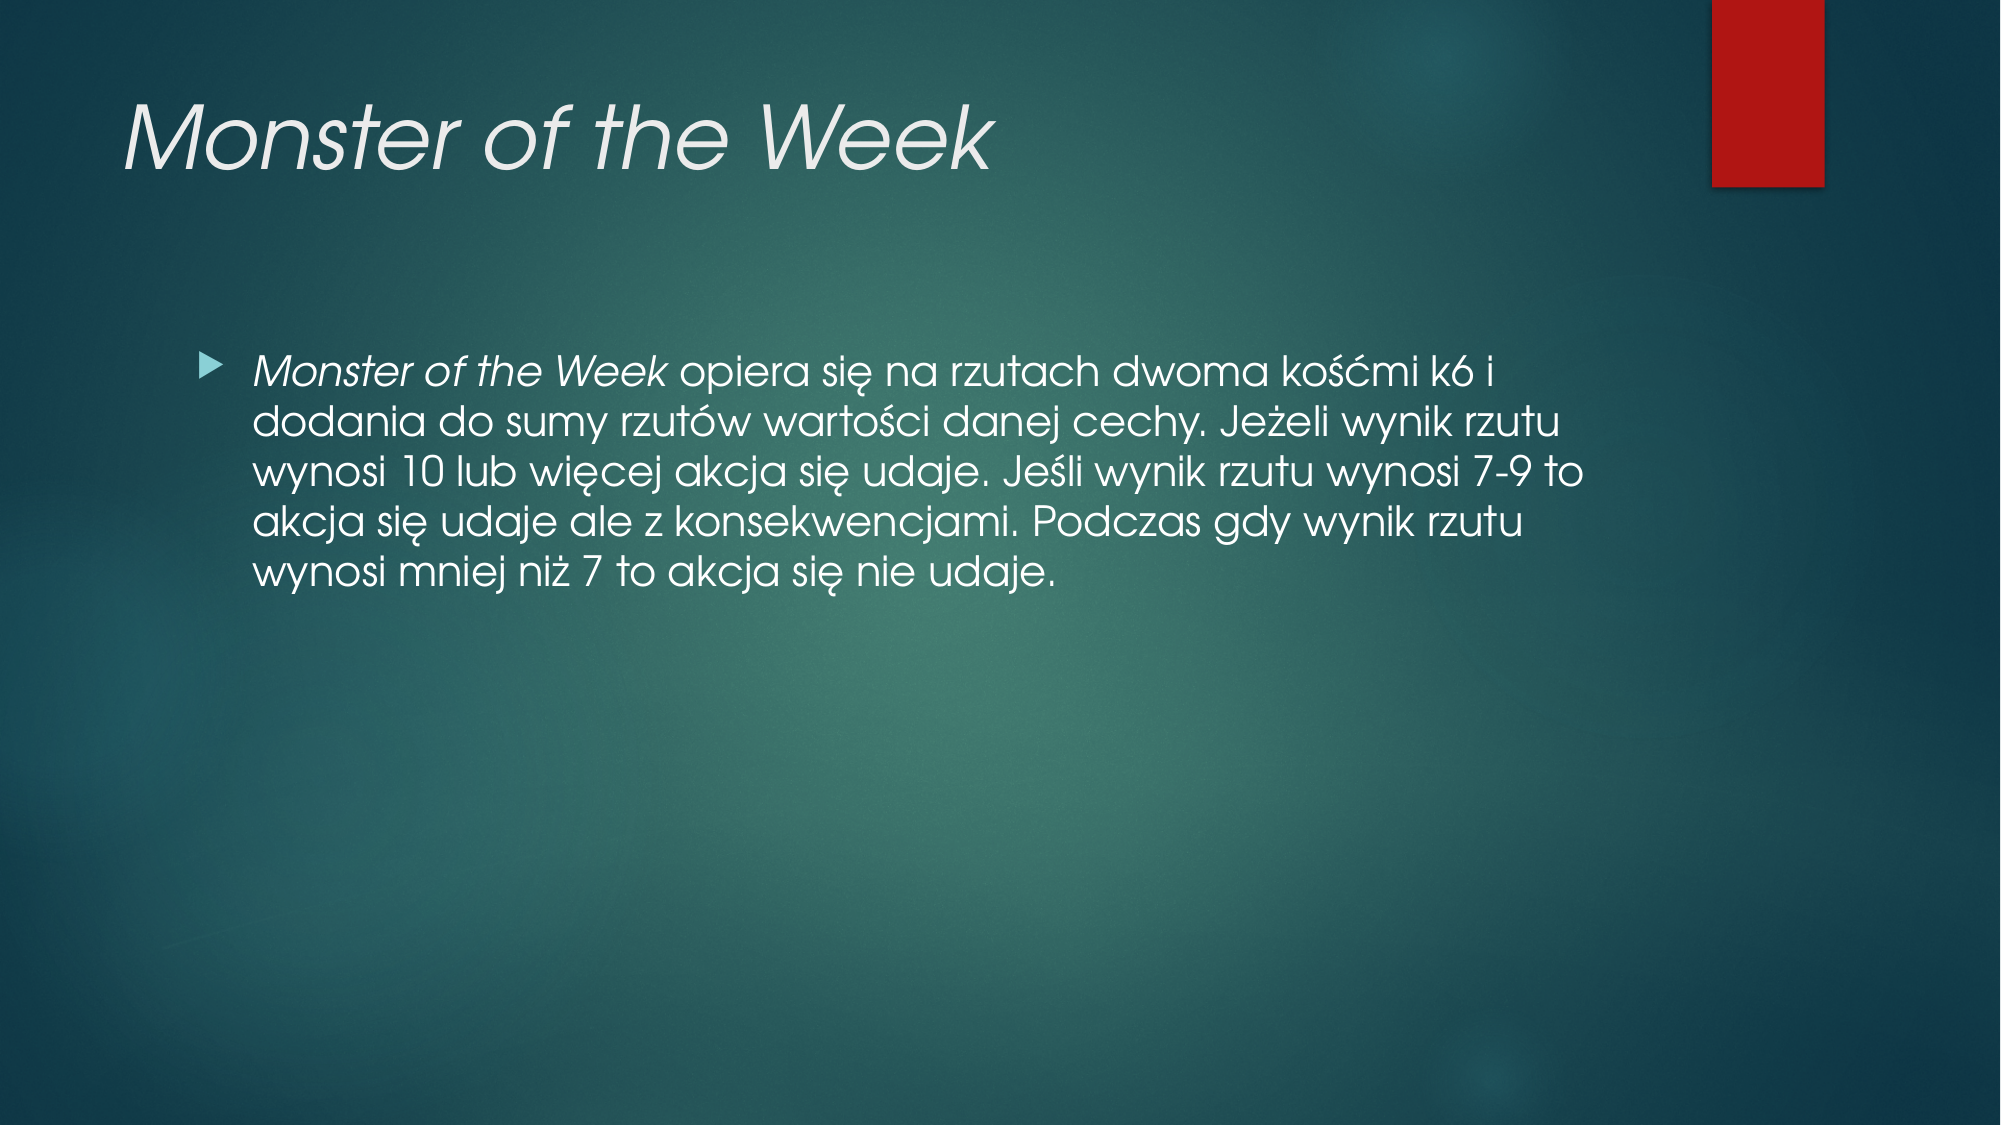

# Monster of the Week
Monster of the Week opiera się na rzutach dwoma kośćmi k6 i dodania do sumy rzutów wartości danej cechy. Jeżeli wynik rzutu wynosi 10 lub więcej akcja się udaje. Jeśli wynik rzutu wynosi 7-9 to akcja się udaje ale z konsekwencjami. Podczas gdy wynik rzutu wynosi mniej niż 7 to akcja się nie udaje.